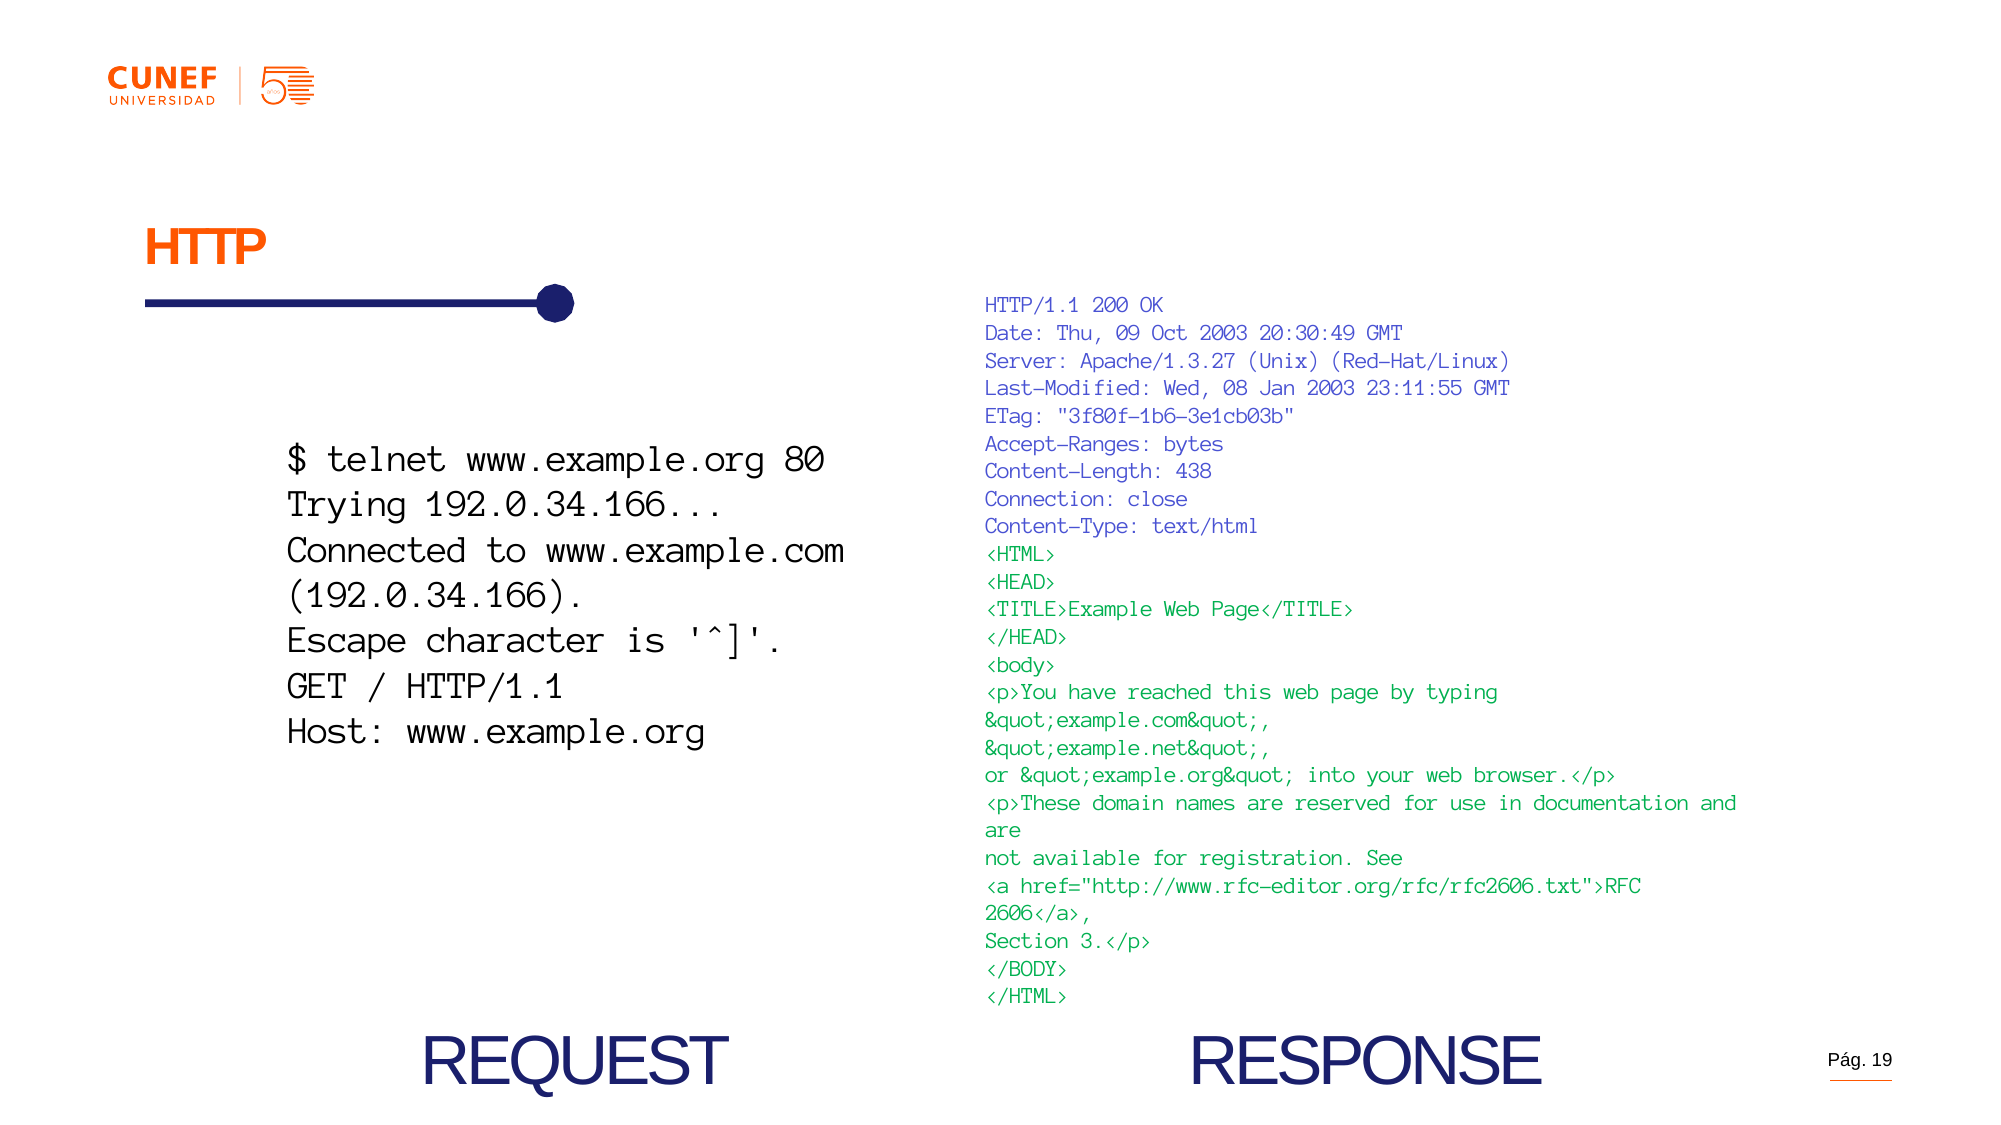

HTTP
HTTP/1.1 200 OK
Date: Thu, 09 Oct 2003 20:30:49 GMT
Server: Apache/1.3.27 (Unix) (Red-Hat/Linux)
Last-Modified: Wed, 08 Jan 2003 23:11:55 GMT
ETag: "3f80f-1b6-3e1cb03b"
Accept-Ranges: bytes
Content-Length: 438
Connection: close
Content-Type: text/html
<HTML>
<HEAD>
<TITLE>Example Web Page</TITLE>
</HEAD>
<body>
<p>You have reached this web page by typing &quot;example.com&quot;,
&quot;example.net&quot;,
or &quot;example.org&quot; into your web browser.</p>
<p>These domain names are reserved for use in documentation and are
not available for registration. See
<a href="http://www.rfc-editor.org/rfc/rfc2606.txt">RFC 2606</a>,
Section 3.</p>
</BODY>
</HTML>

$ telnet www.example.org 80
Trying 192.0.34.166...
Connected to www.example.com (192.0.34.166).
Escape character is 'ˆ]'.
GET / HTTP/1.1
Host: www.example.org
REQUEST
RESPONSE